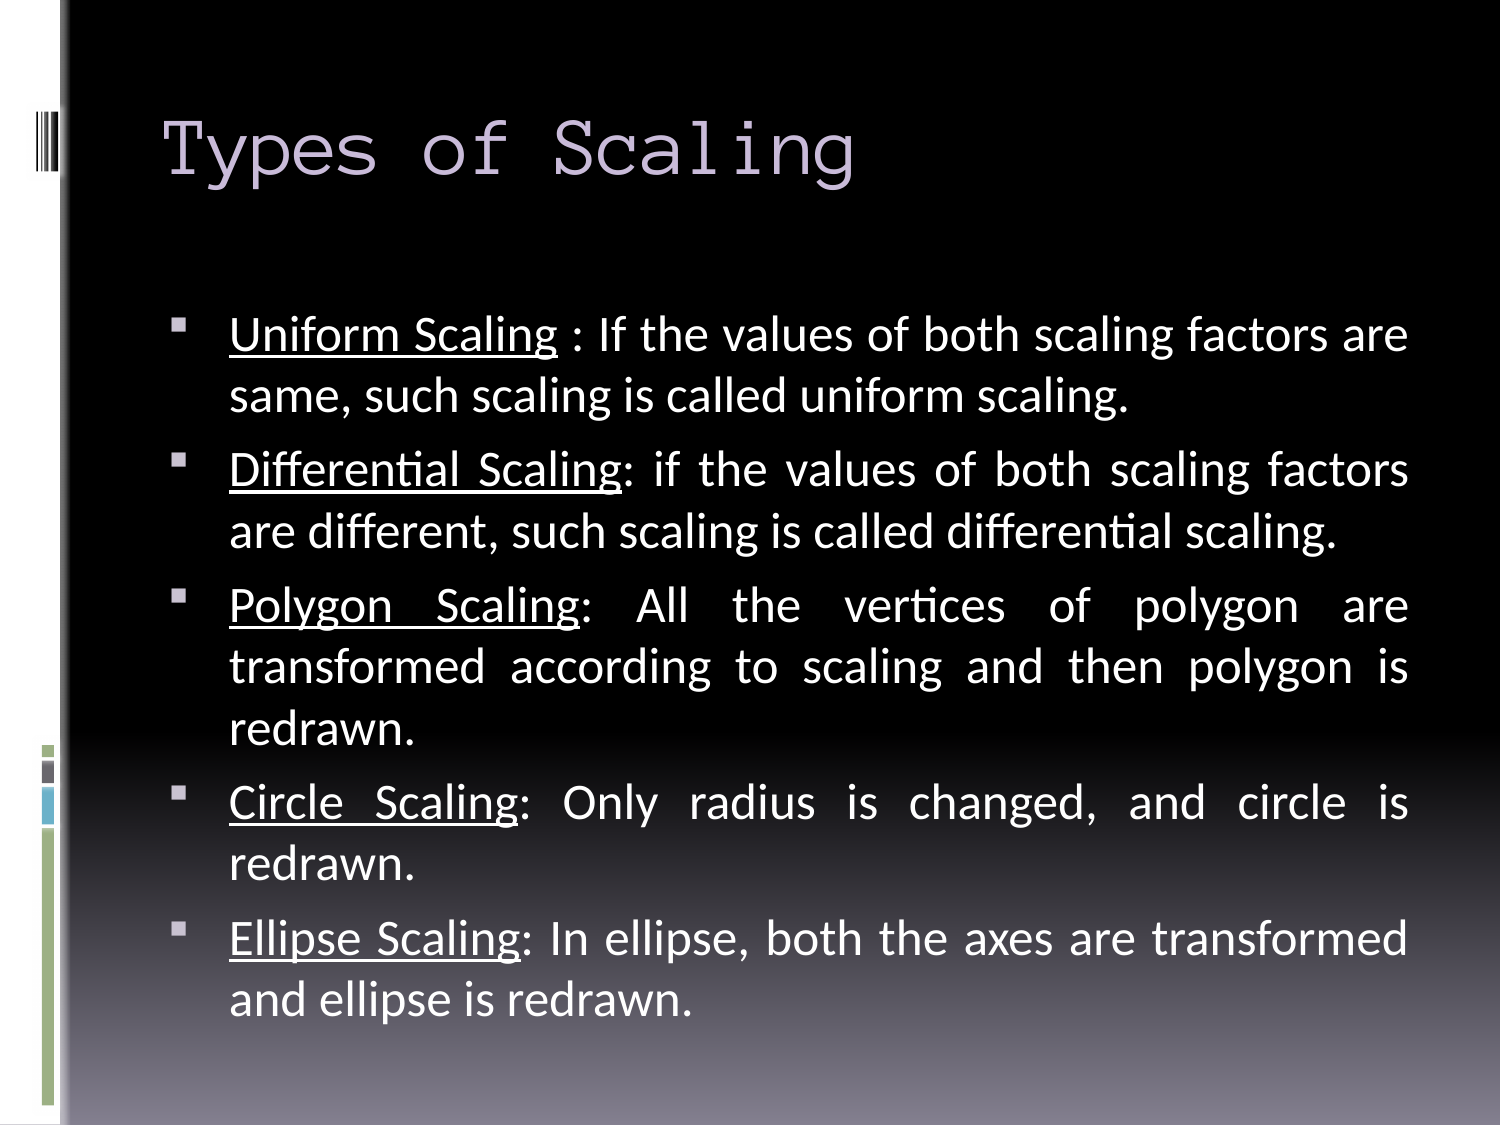

# Types of Scaling
Uniform Scaling : If the values of both scaling factors are same, such scaling is called uniform scaling.
Differential Scaling: if the values of both scaling factors are different, such scaling is called differential scaling.
Polygon Scaling: All the vertices of polygon are transformed according to scaling and then polygon is redrawn.
Circle Scaling: Only radius is changed, and circle is redrawn.
Ellipse Scaling: In ellipse, both the axes are transformed and ellipse is redrawn.